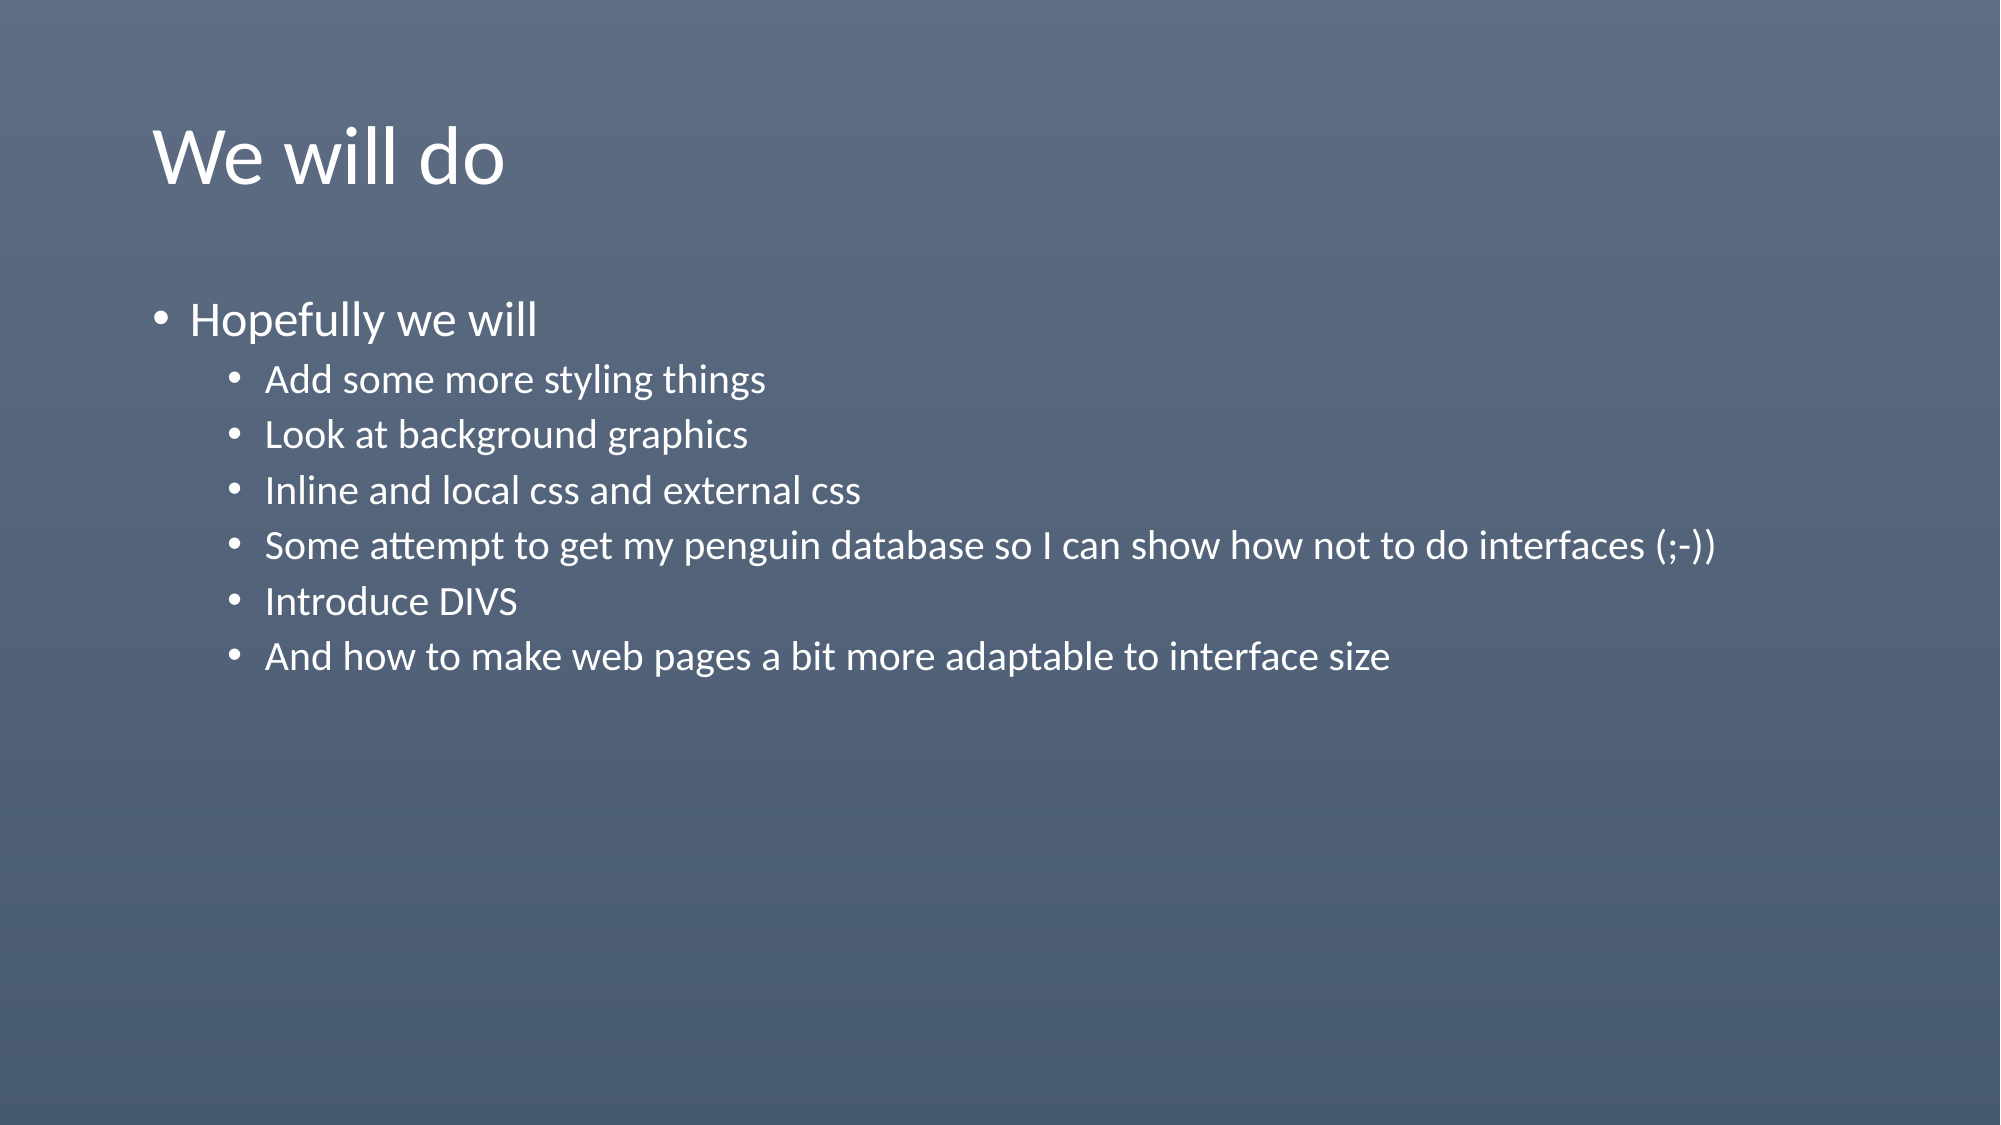

# We will do
Hopefully we will
Add some more styling things
Look at background graphics
Inline and local css and external css
Some attempt to get my penguin database so I can show how not to do interfaces (;-))
Introduce DIVS
And how to make web pages a bit more adaptable to interface size